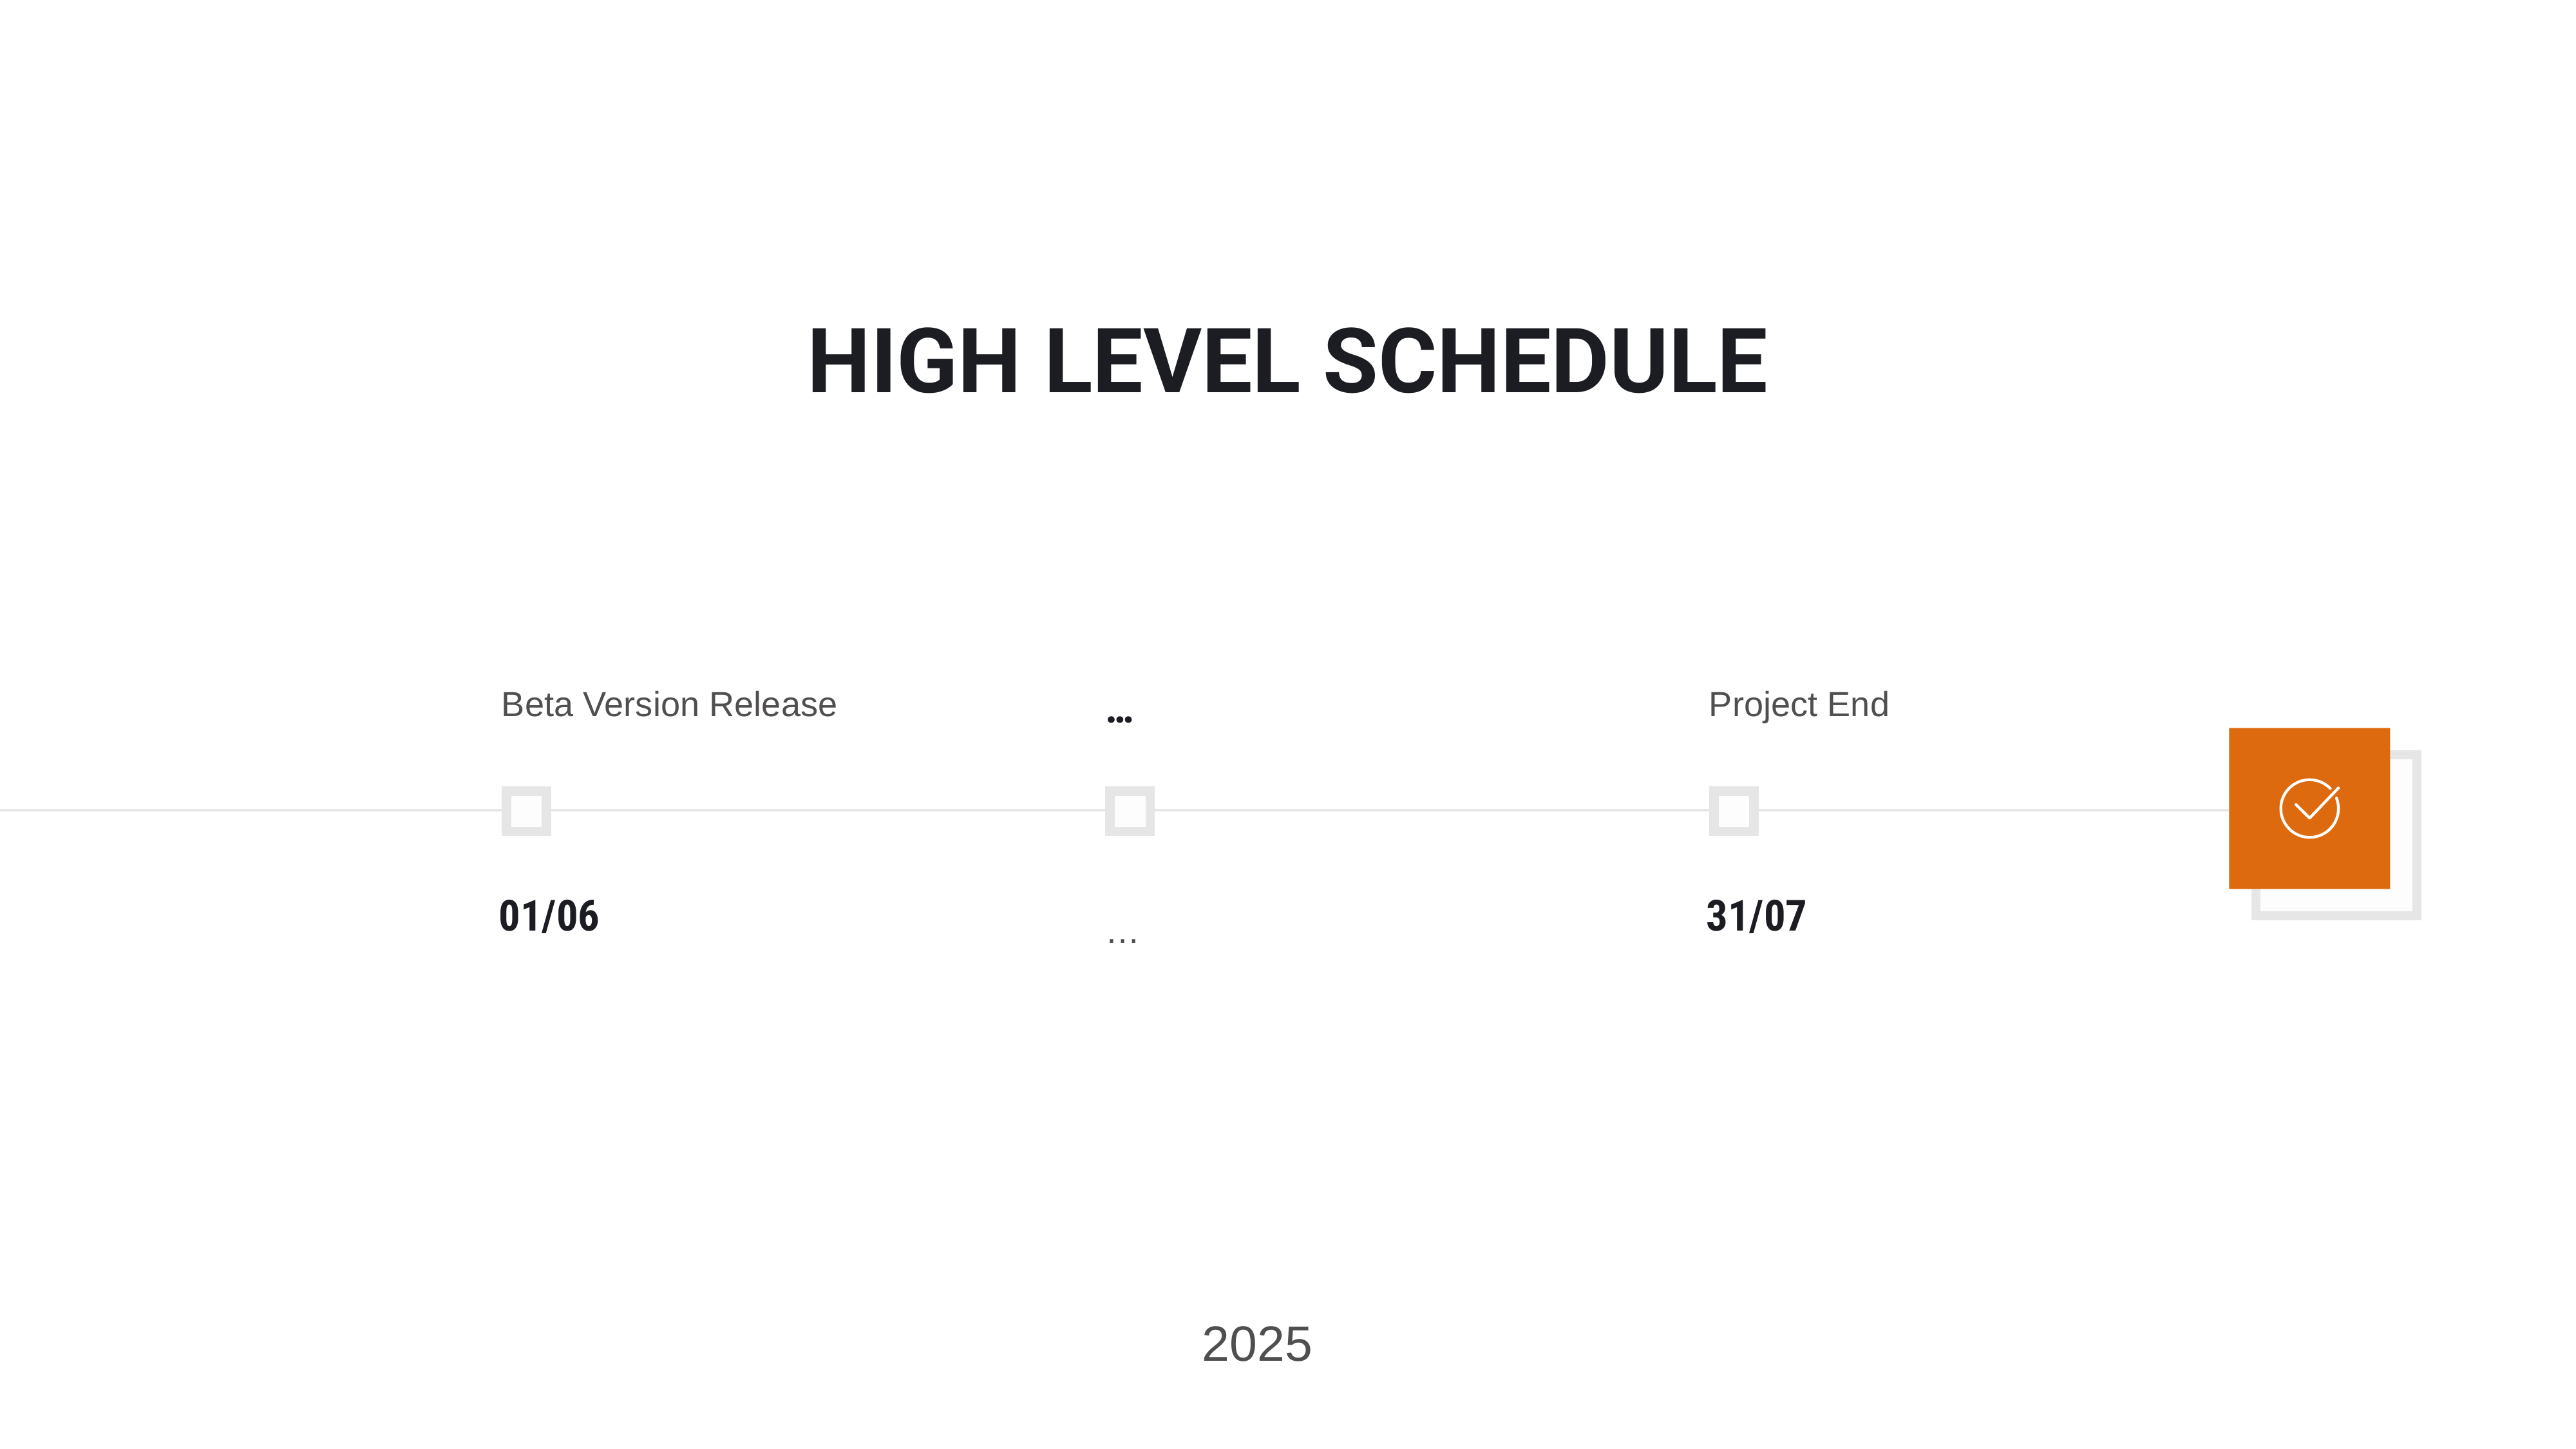

HIGH LEVEL SCHEDULE
Project End
Beta Version Release
…

…
01/06
31/07
2025